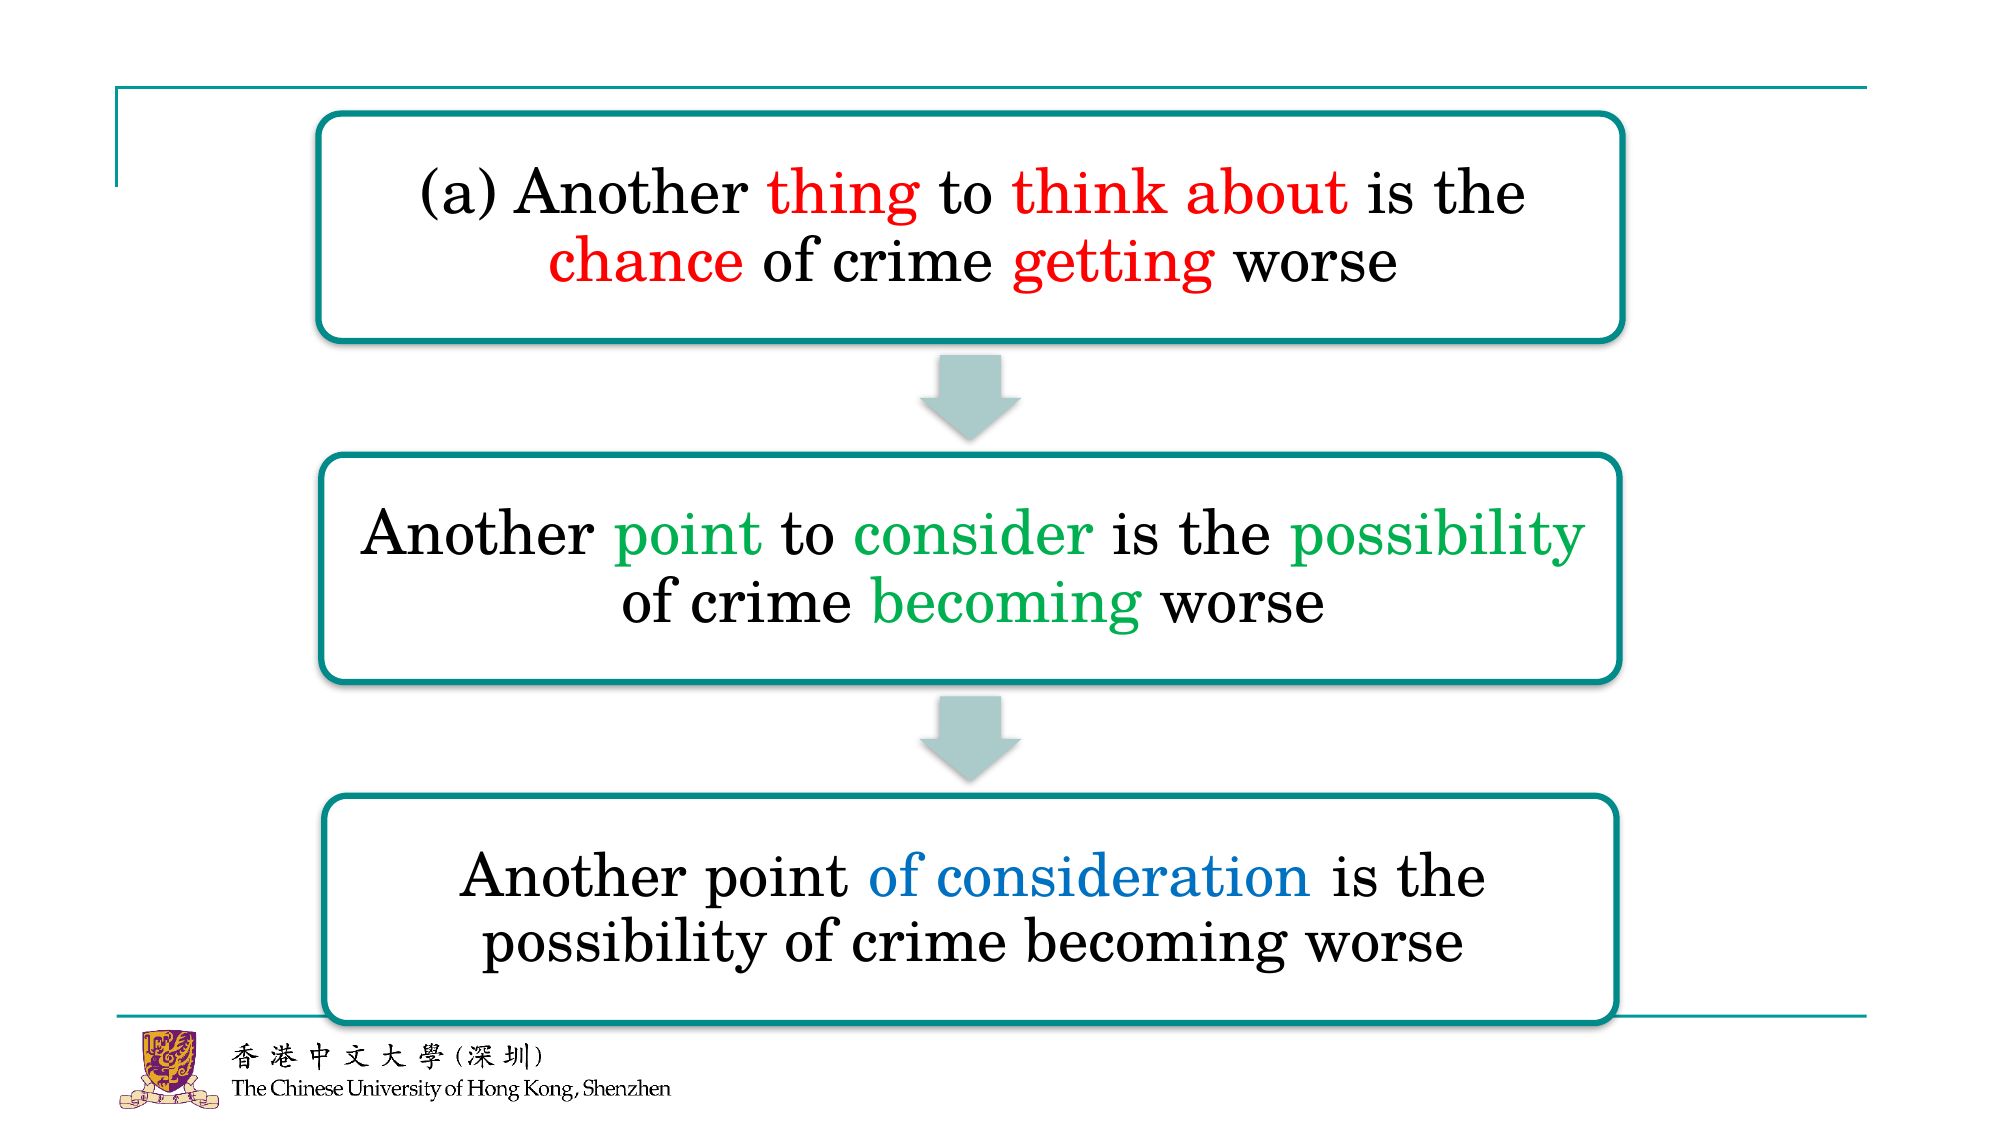

(a) Another thing to think about is the chance of crime getting worse

Another point to consider is the possibility of crime becoming worse

Another point of consideration is the possibility of crime becoming worse